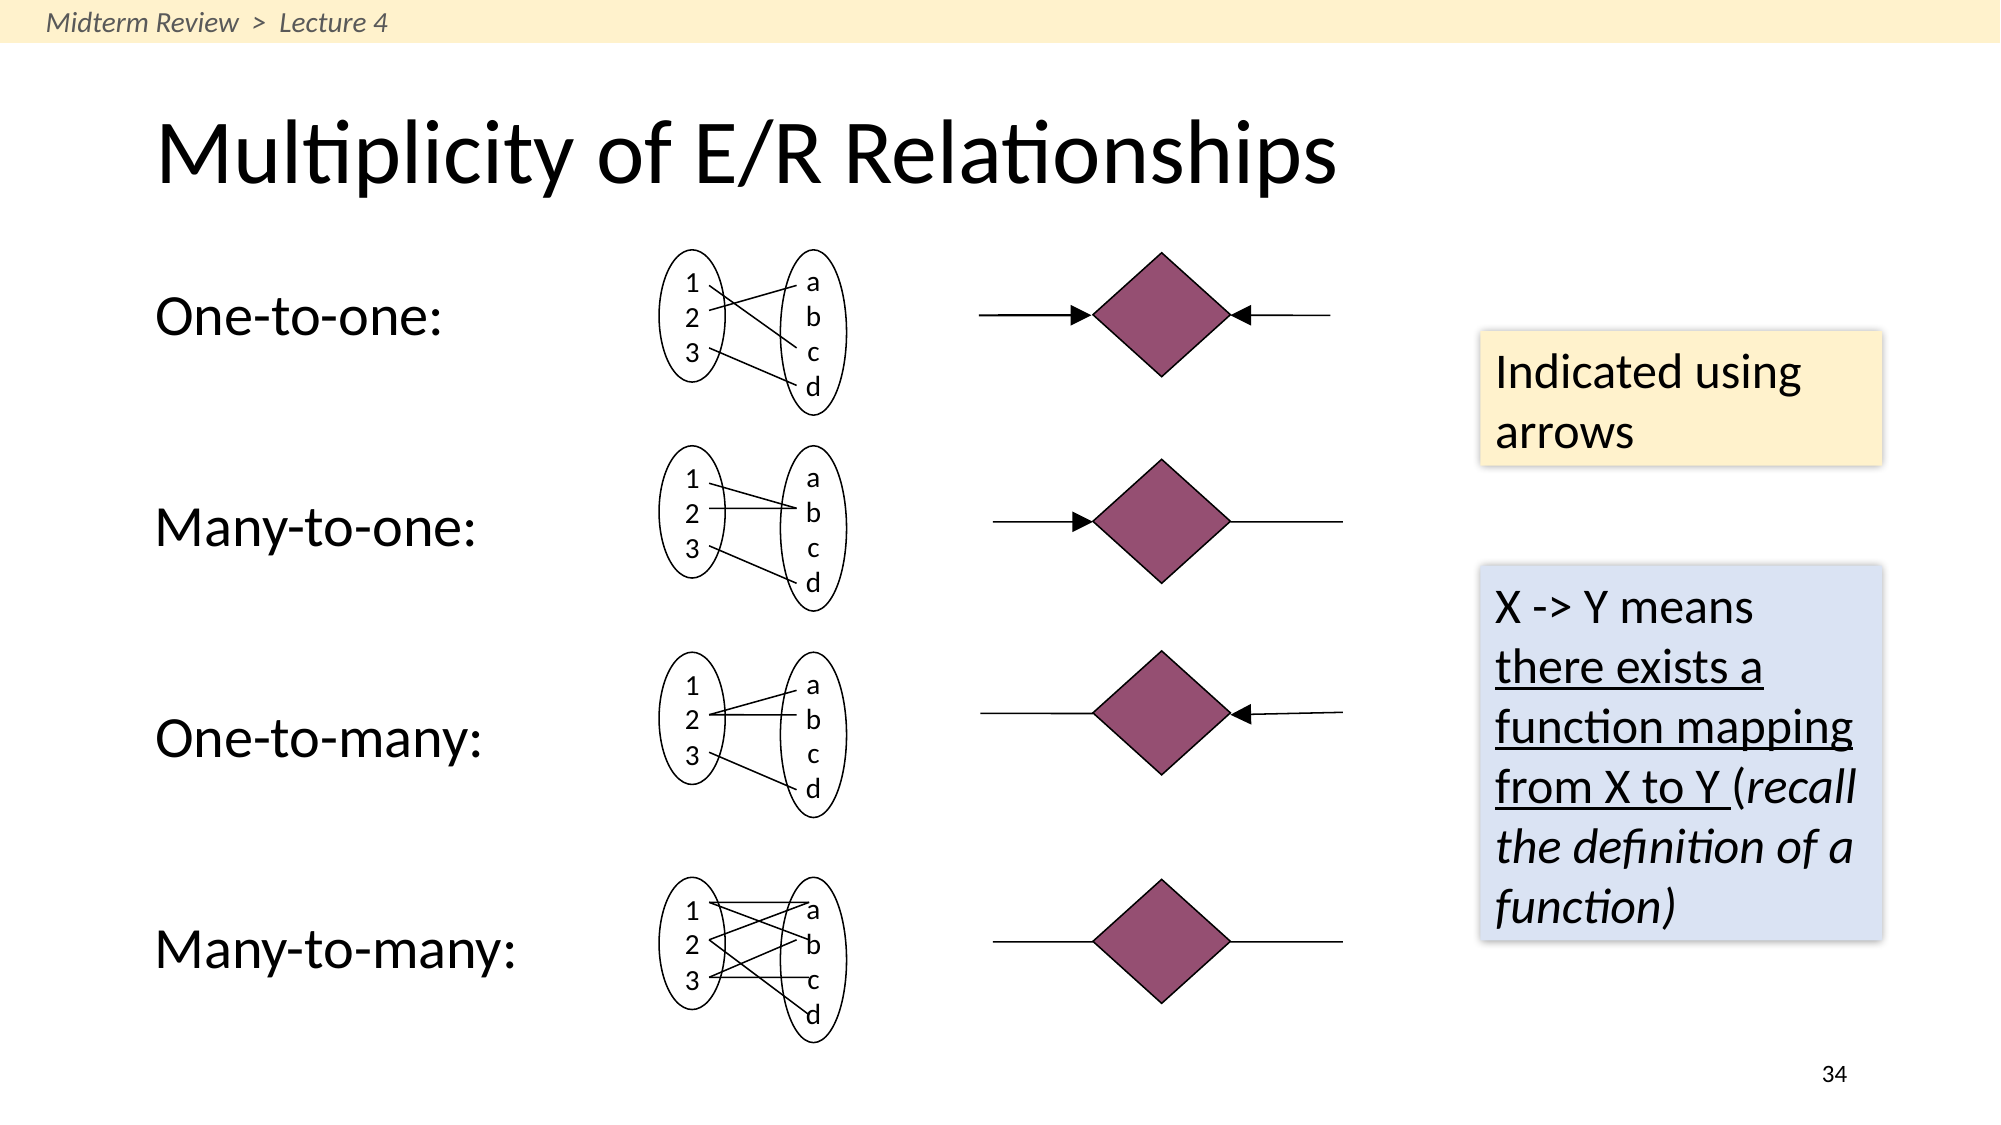

Midterm Review  >  Lecture 4
# Multiplicity of E/R Relationships
1
2
3
a
b
c
d

One-to-one:
Indicated using arrows
1
2
3
a
b
c
d

Many-to-one:
X -> Y means there exists a function mapping from X to Y (recall the definition of a function)

1
2
3
a
b
c
d

One-to-many:
1
2
3
a
b
c
d

Many-to-many:
34